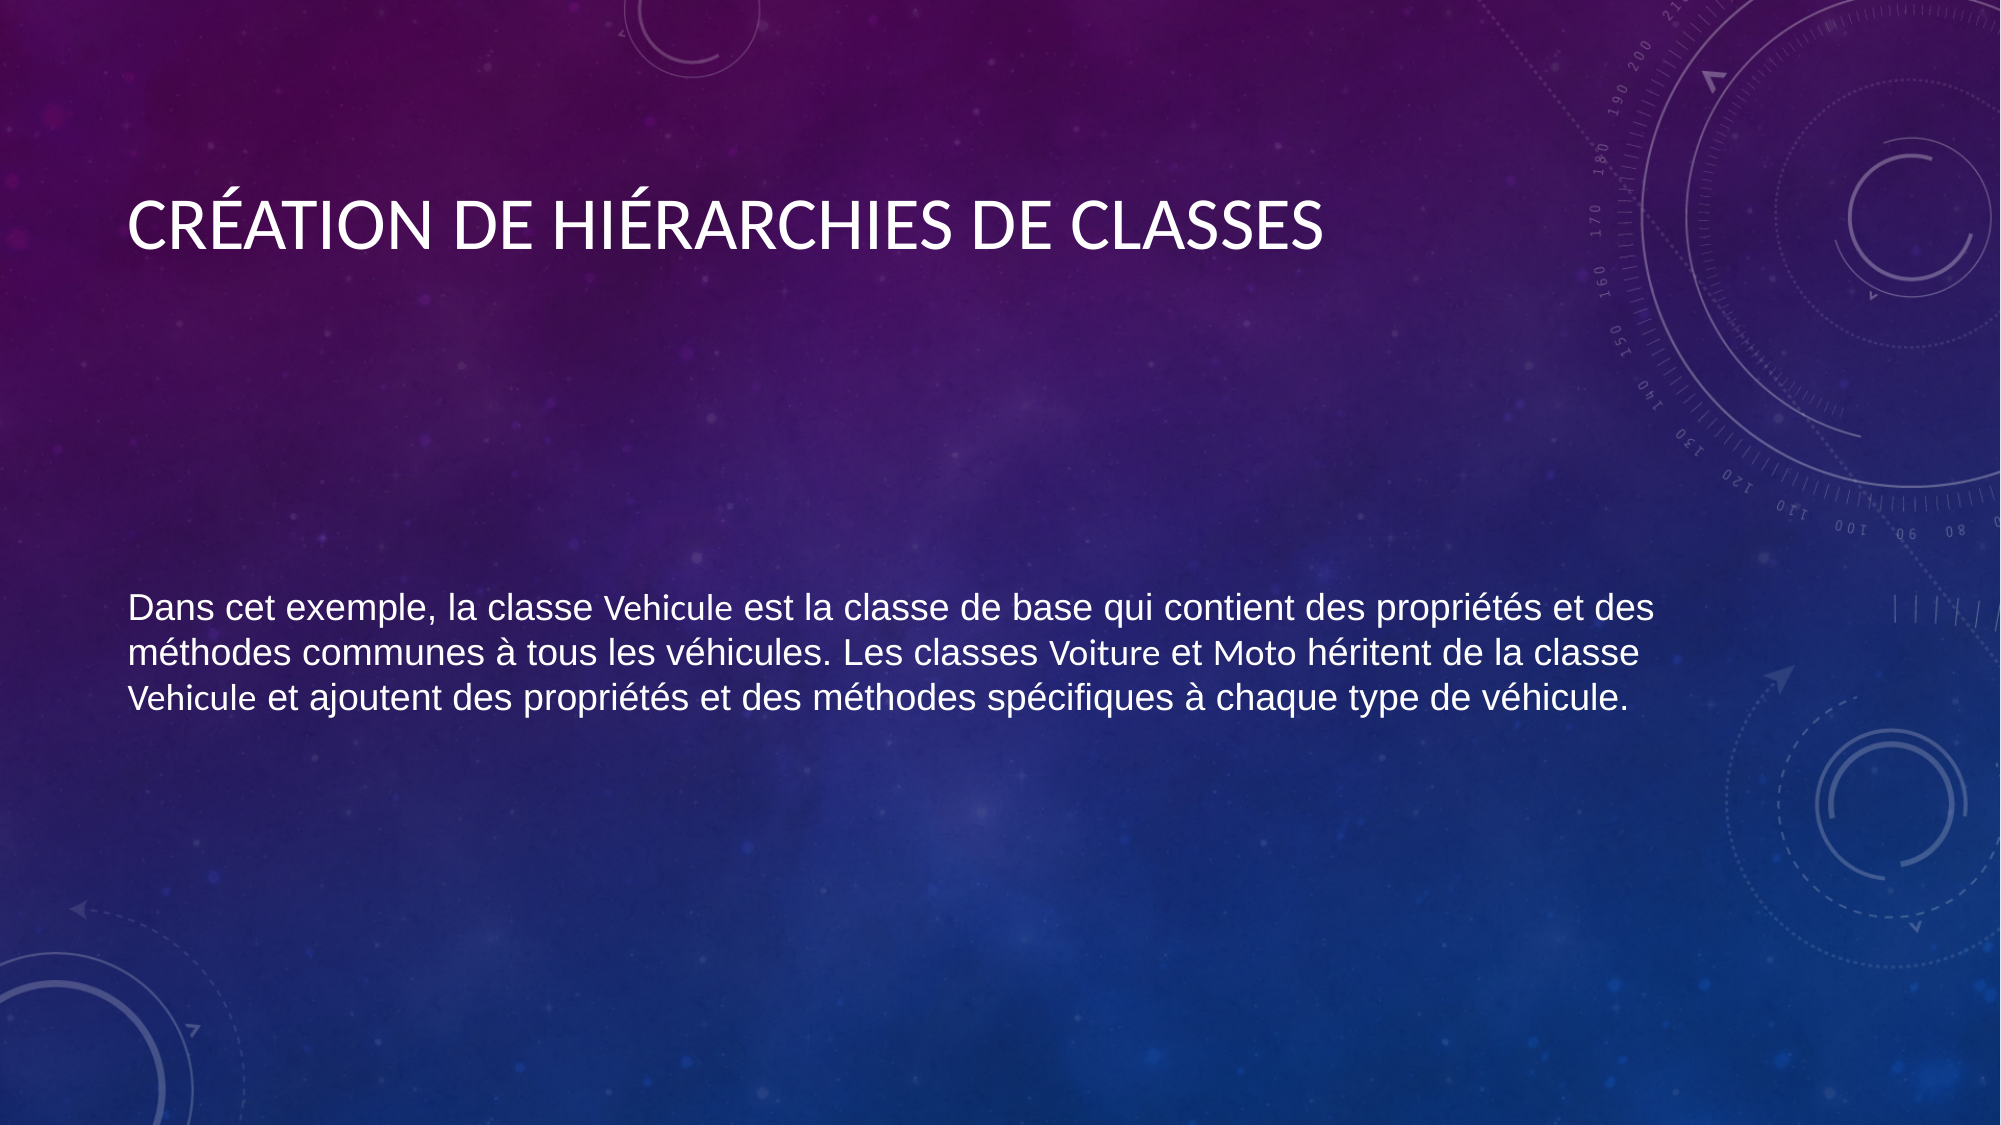

# Création de hiérarchies de classes
Dans cet exemple, la classe Vehicule est la classe de base qui contient des propriétés et des méthodes communes à tous les véhicules. Les classes Voiture et Moto héritent de la classe Vehicule et ajoutent des propriétés et des méthodes spécifiques à chaque type de véhicule.